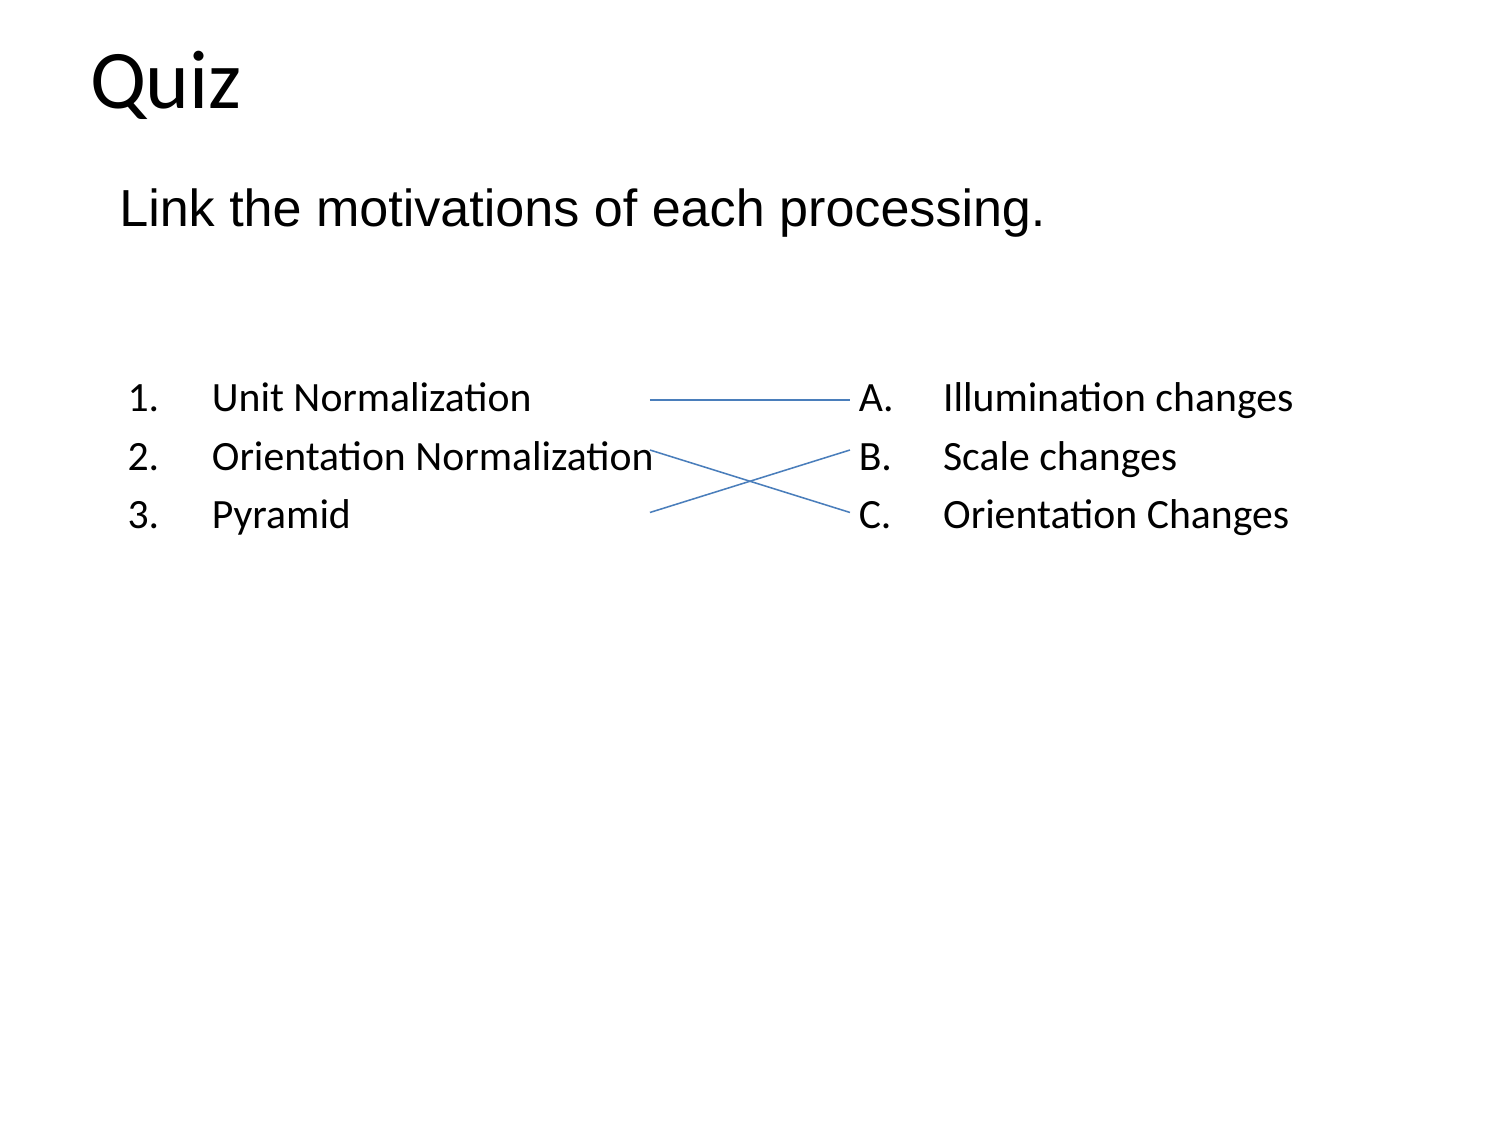

# Quiz
Link the motivations of each processing.
Illumination changes
Scale changes
Orientation Changes

Unit Normalization
Orientation Normalization
Pyramid